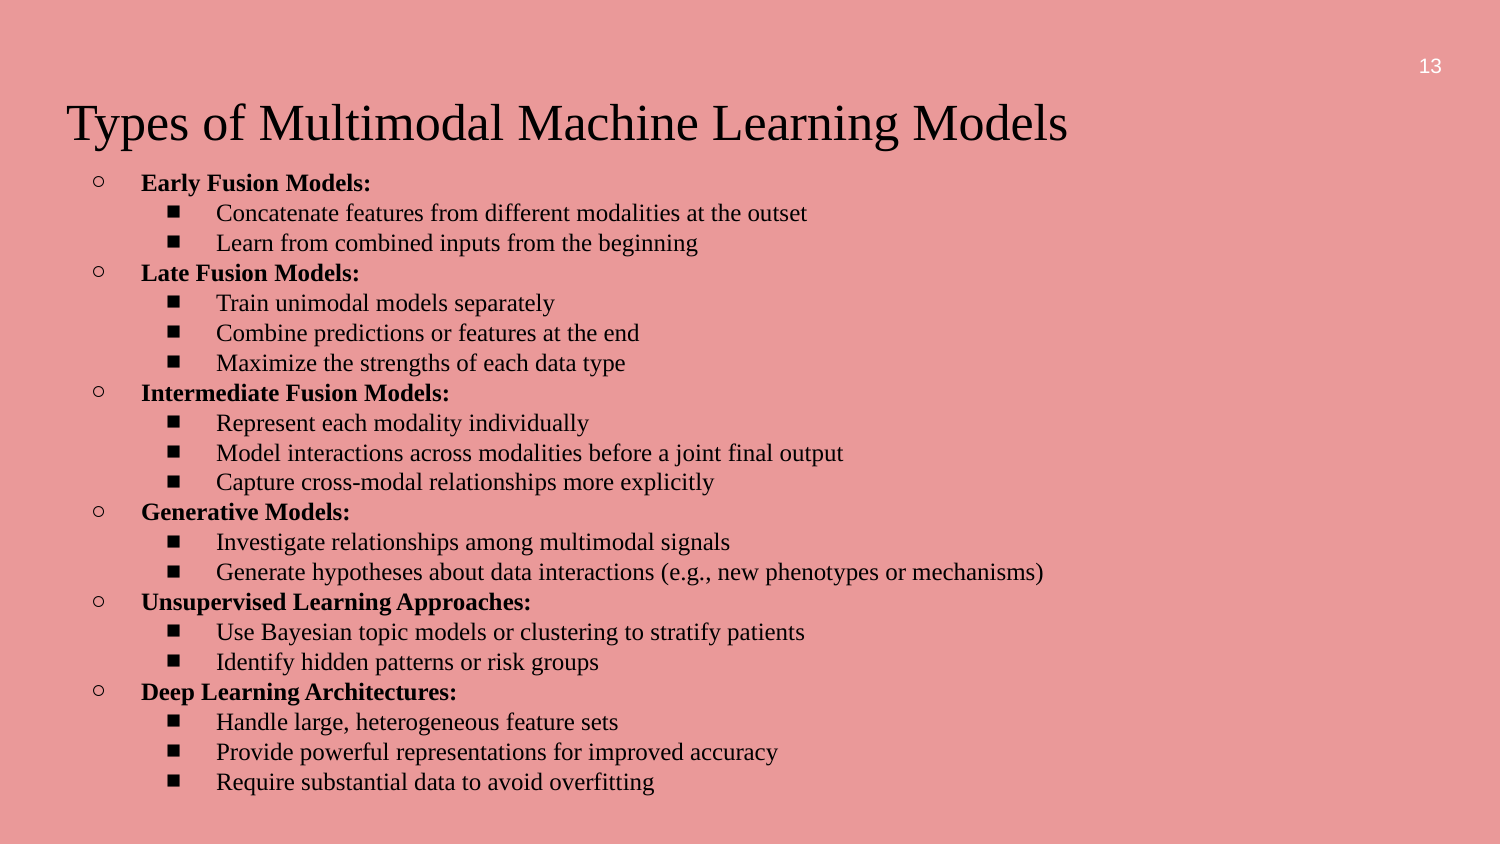

13
# Types of Multimodal Machine Learning Models
Early Fusion Models:
Concatenate features from different modalities at the outset
Learn from combined inputs from the beginning
Late Fusion Models:
Train unimodal models separately
Combine predictions or features at the end
Maximize the strengths of each data type
Intermediate Fusion Models:
Represent each modality individually
Model interactions across modalities before a joint final output
Capture cross-modal relationships more explicitly
Generative Models:
Investigate relationships among multimodal signals
Generate hypotheses about data interactions (e.g., new phenotypes or mechanisms)
Unsupervised Learning Approaches:
Use Bayesian topic models or clustering to stratify patients
Identify hidden patterns or risk groups
Deep Learning Architectures:
Handle large, heterogeneous feature sets
Provide powerful representations for improved accuracy
Require substantial data to avoid overfitting